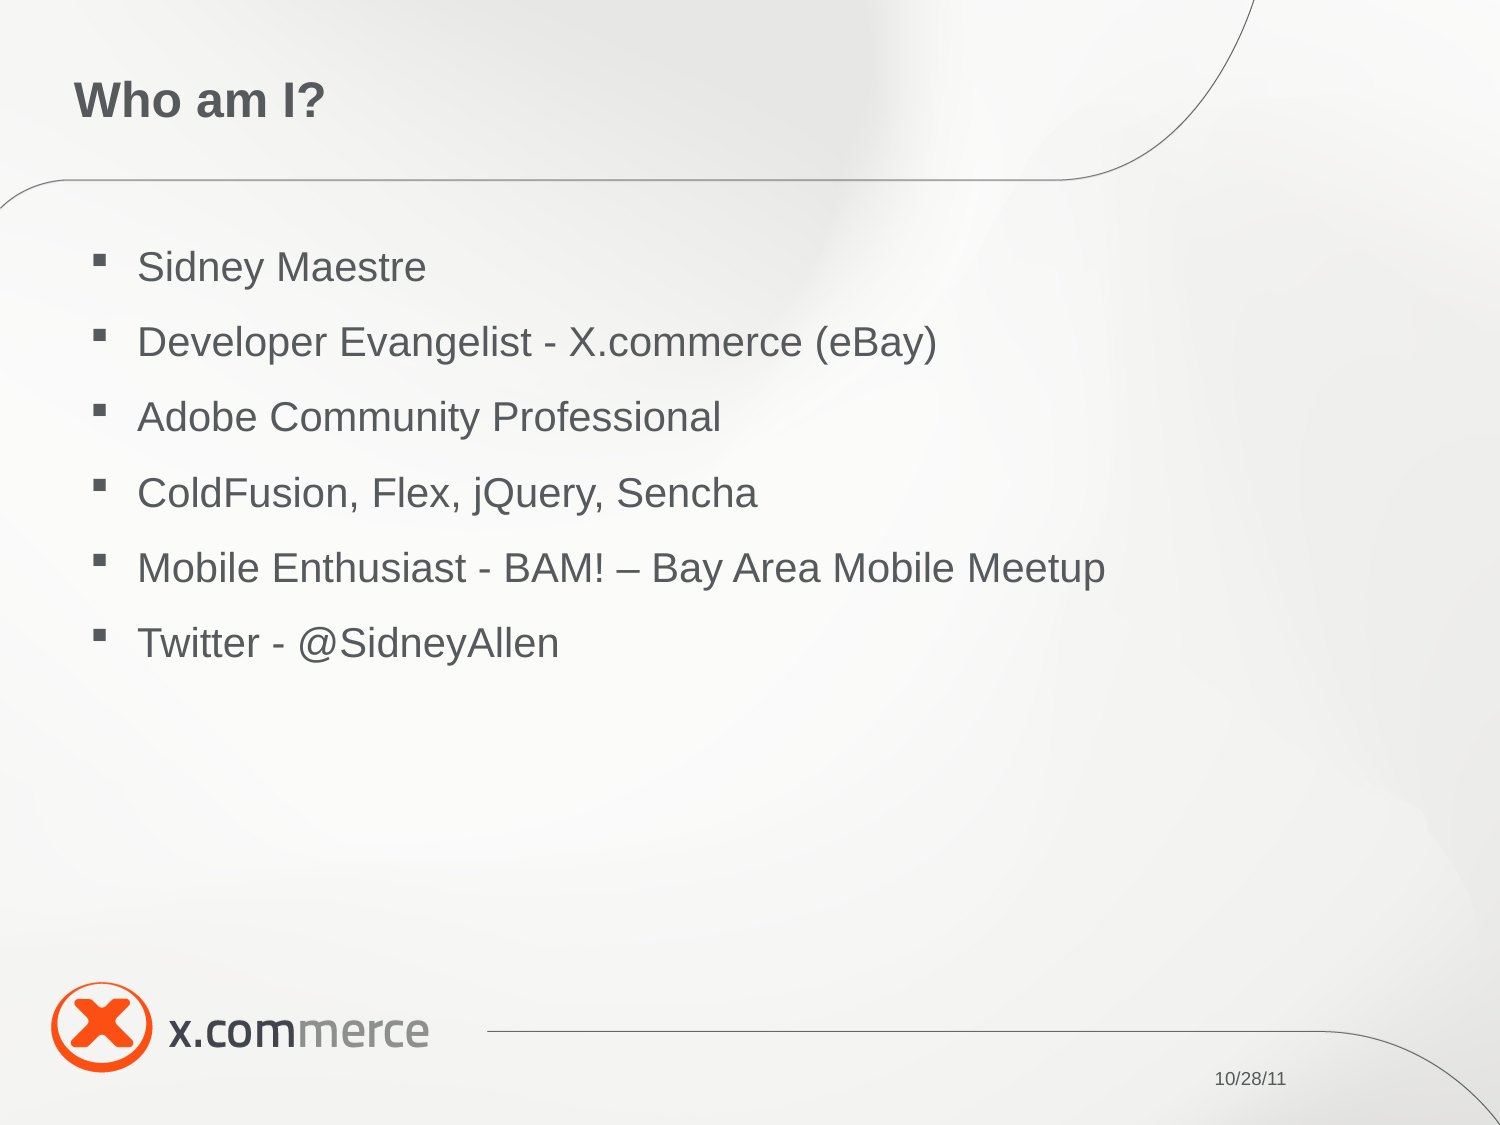

# Who am I?
Sidney Maestre
Developer Evangelist - X.commerce (eBay)
Adobe Community Professional
ColdFusion, Flex, jQuery, Sencha
Mobile Enthusiast - BAM! – Bay Area Mobile Meetup
Twitter - @SidneyAllen

10/28/11